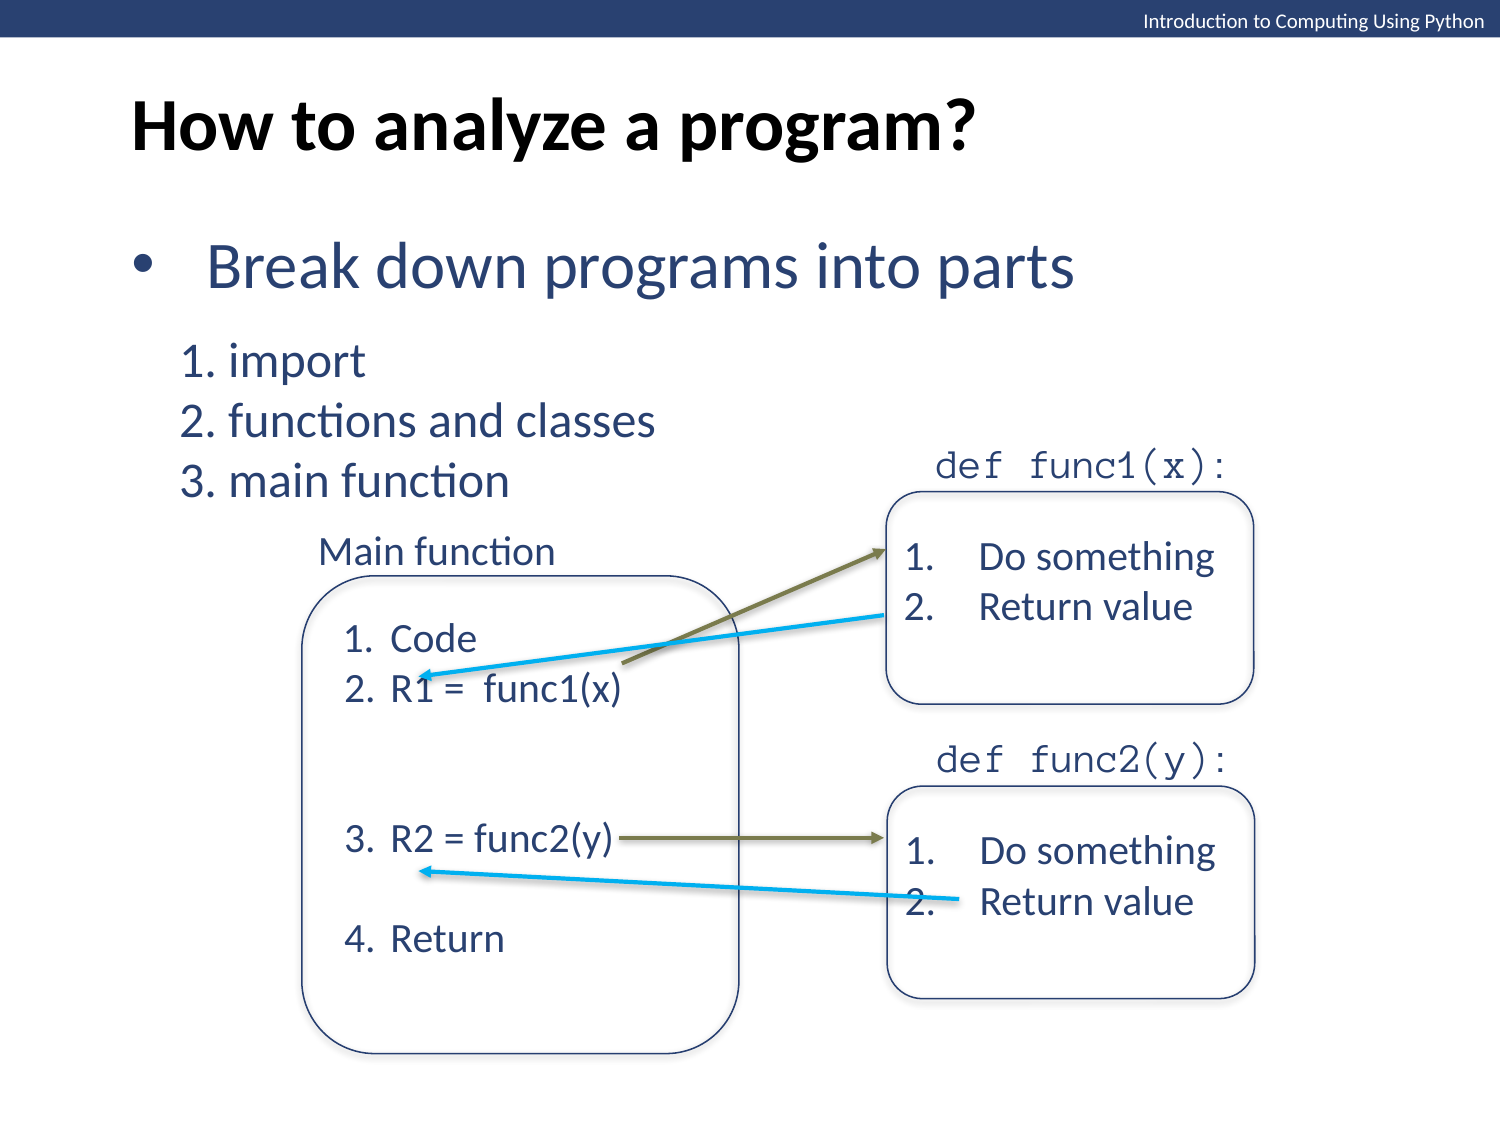

How to analyze a program?
Introduction to Computing Using Python
Break down programs into parts
1. import
2. functions and classes
3. main function
def func1(x):

Main function
Do something
Return value

Code
R1 =  func1(x)

R2 = func2(y)

Return
def func2(y):

Do something
Return value